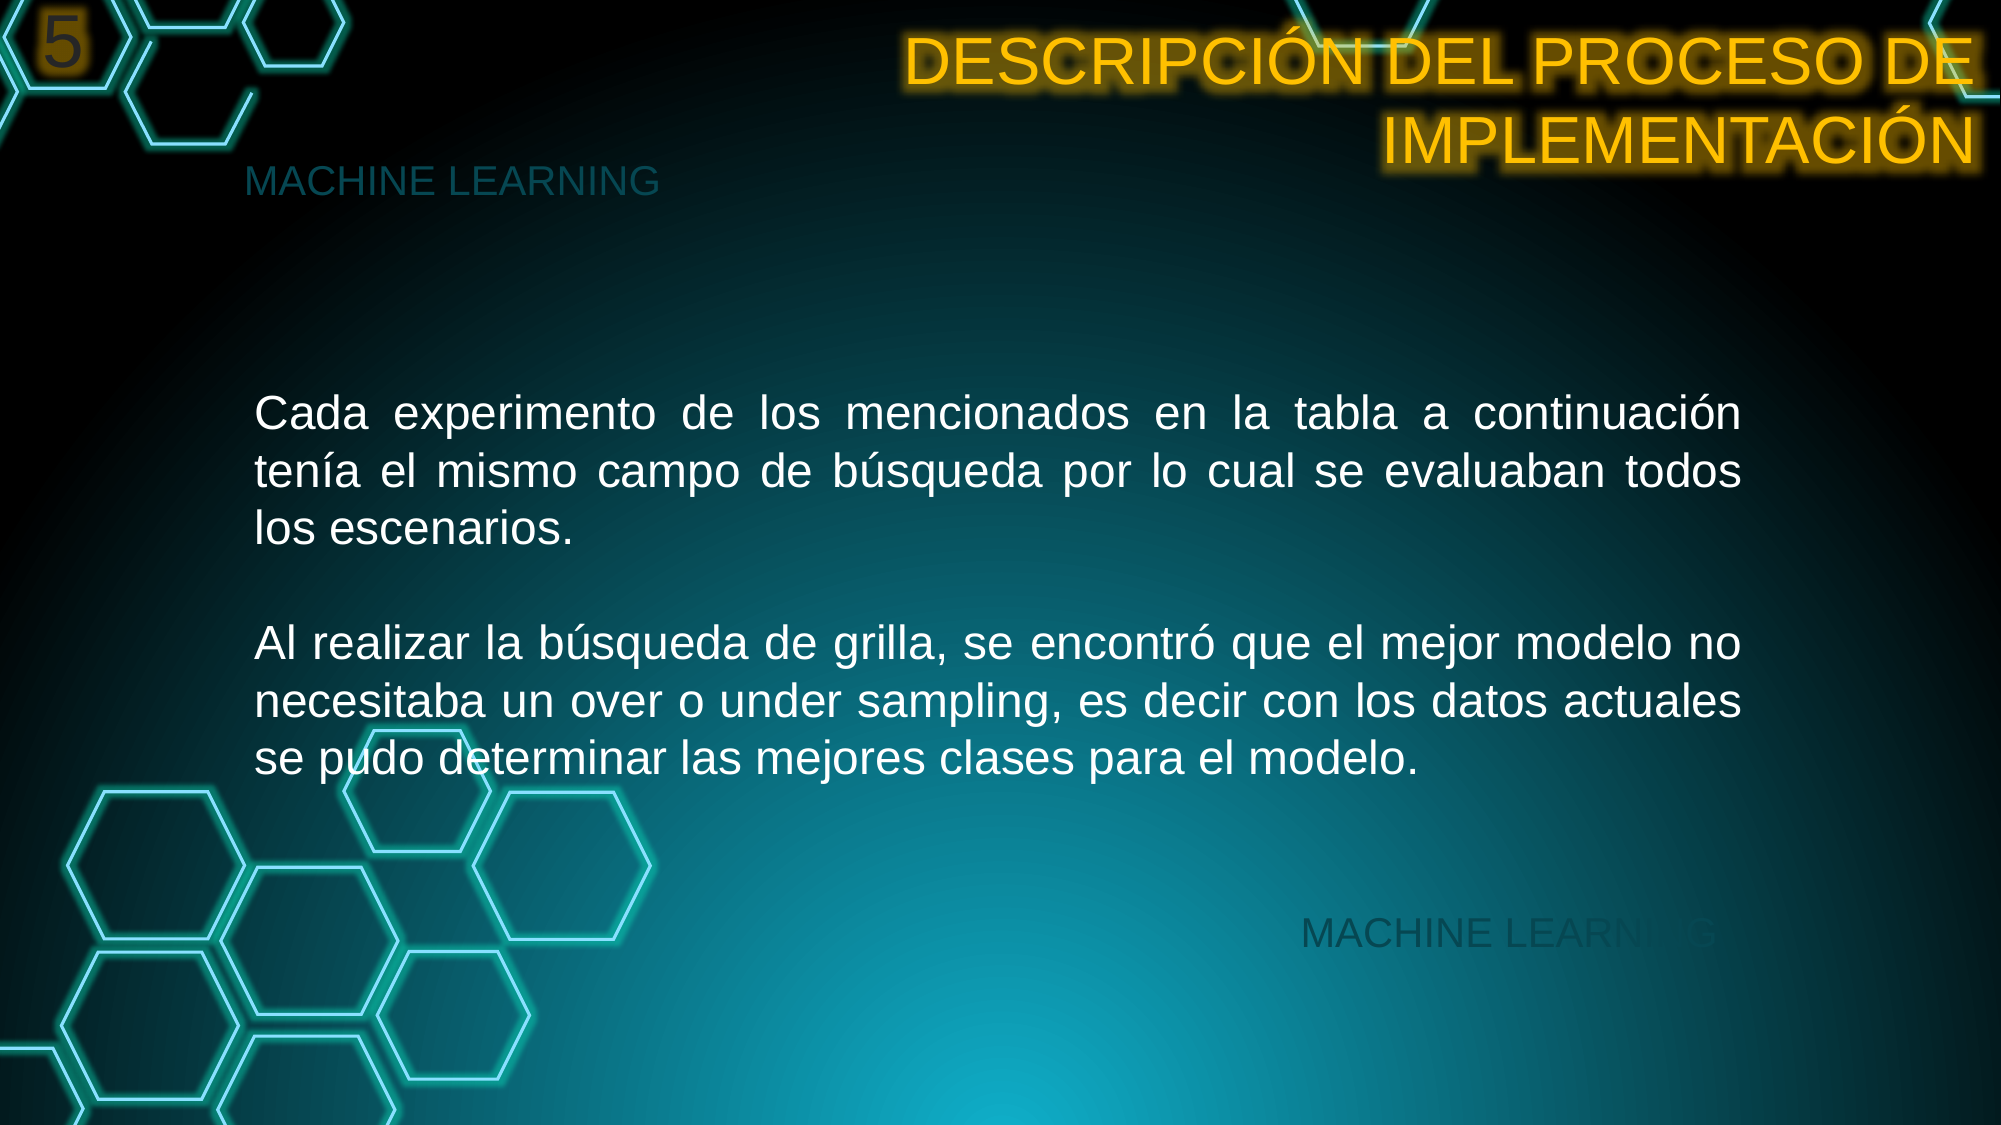

5

DESCRIPCIÓN DEL PROCESO DE IMPLEMENTACIÓN

MACHINE LEARNING

Cada experimento de los mencionados en la tabla a continuación tenía el mismo campo de búsqueda por lo cual se evaluaban todos los escenarios.

Al realizar la búsqueda de grilla, se encontró que el mejor modelo no necesitaba un over o under sampling, es decir con los datos actuales se pudo determinar las mejores clases para el modelo.

MACHINE LEARNING